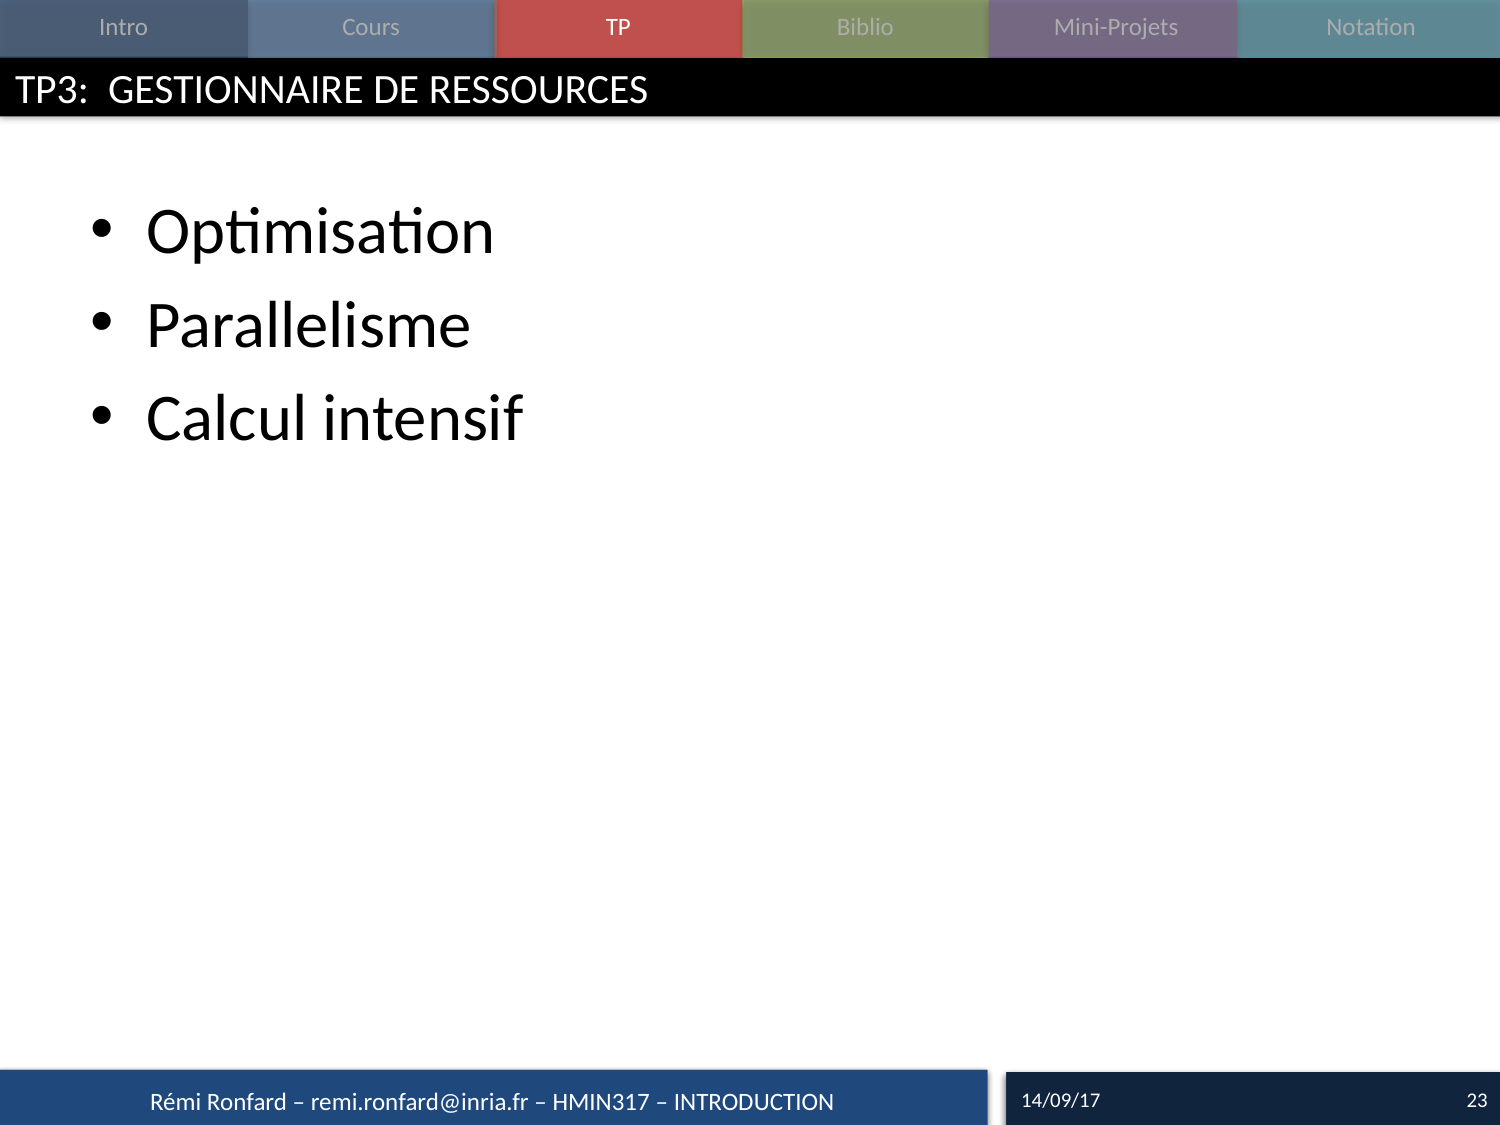

# TP3:  GESTIONNAIRE DE RESSOURCES
Optimisation
Parallelisme
Calcul intensif
14/09/17
23
Rémi Ronfard – remi.ronfard@inria.fr – HMIN317 – INTRODUCTION